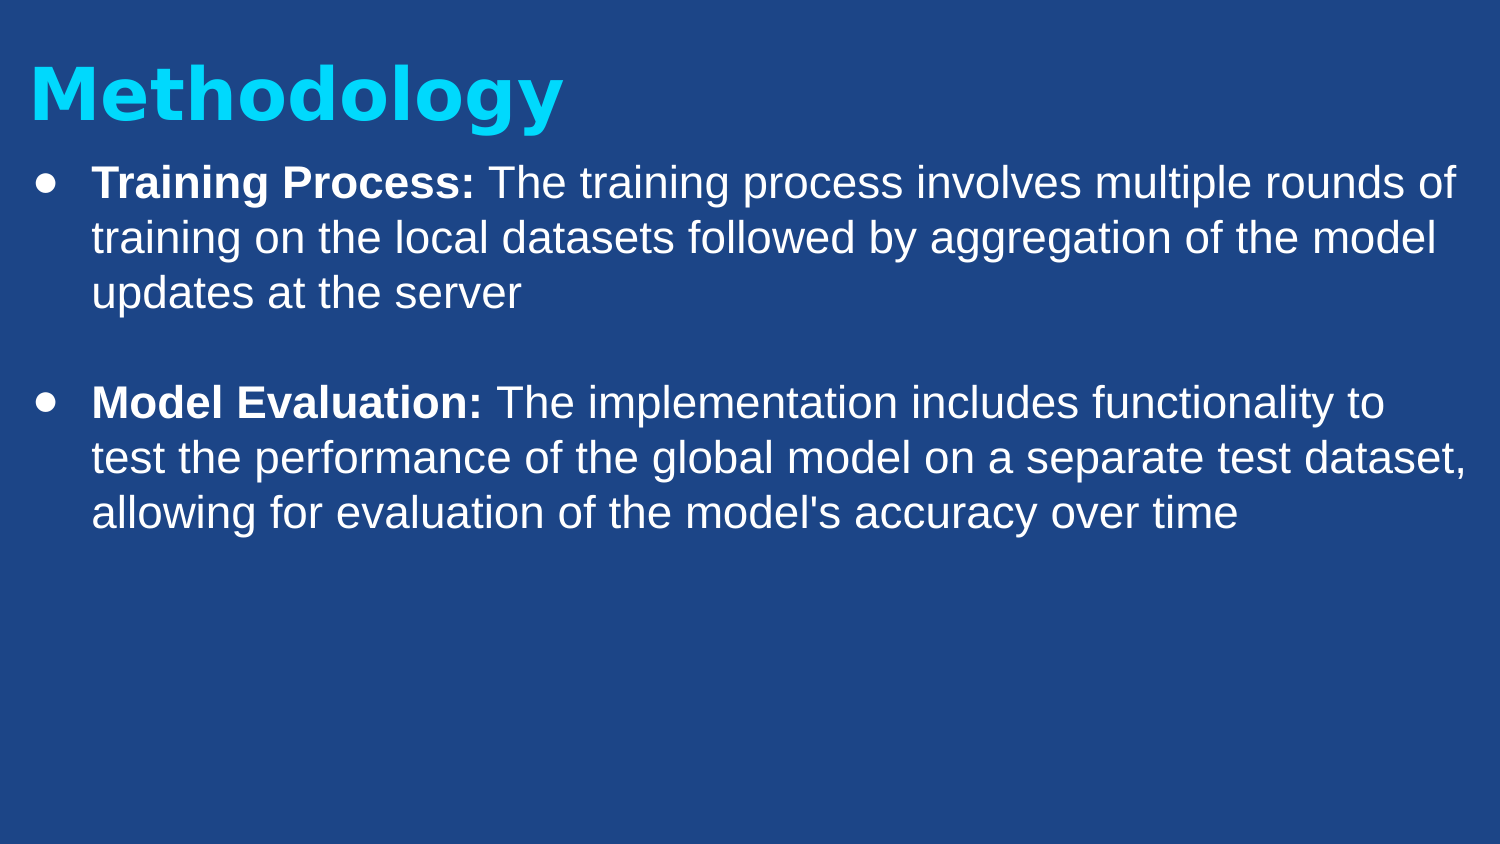

# Methodology
Training Process: The training process involves multiple rounds of training on the local datasets followed by aggregation of the model updates at the server​

Model Evaluation: The implementation includes functionality to test the performance of the global model on a separate test dataset, allowing for evaluation of the model's accuracy over time